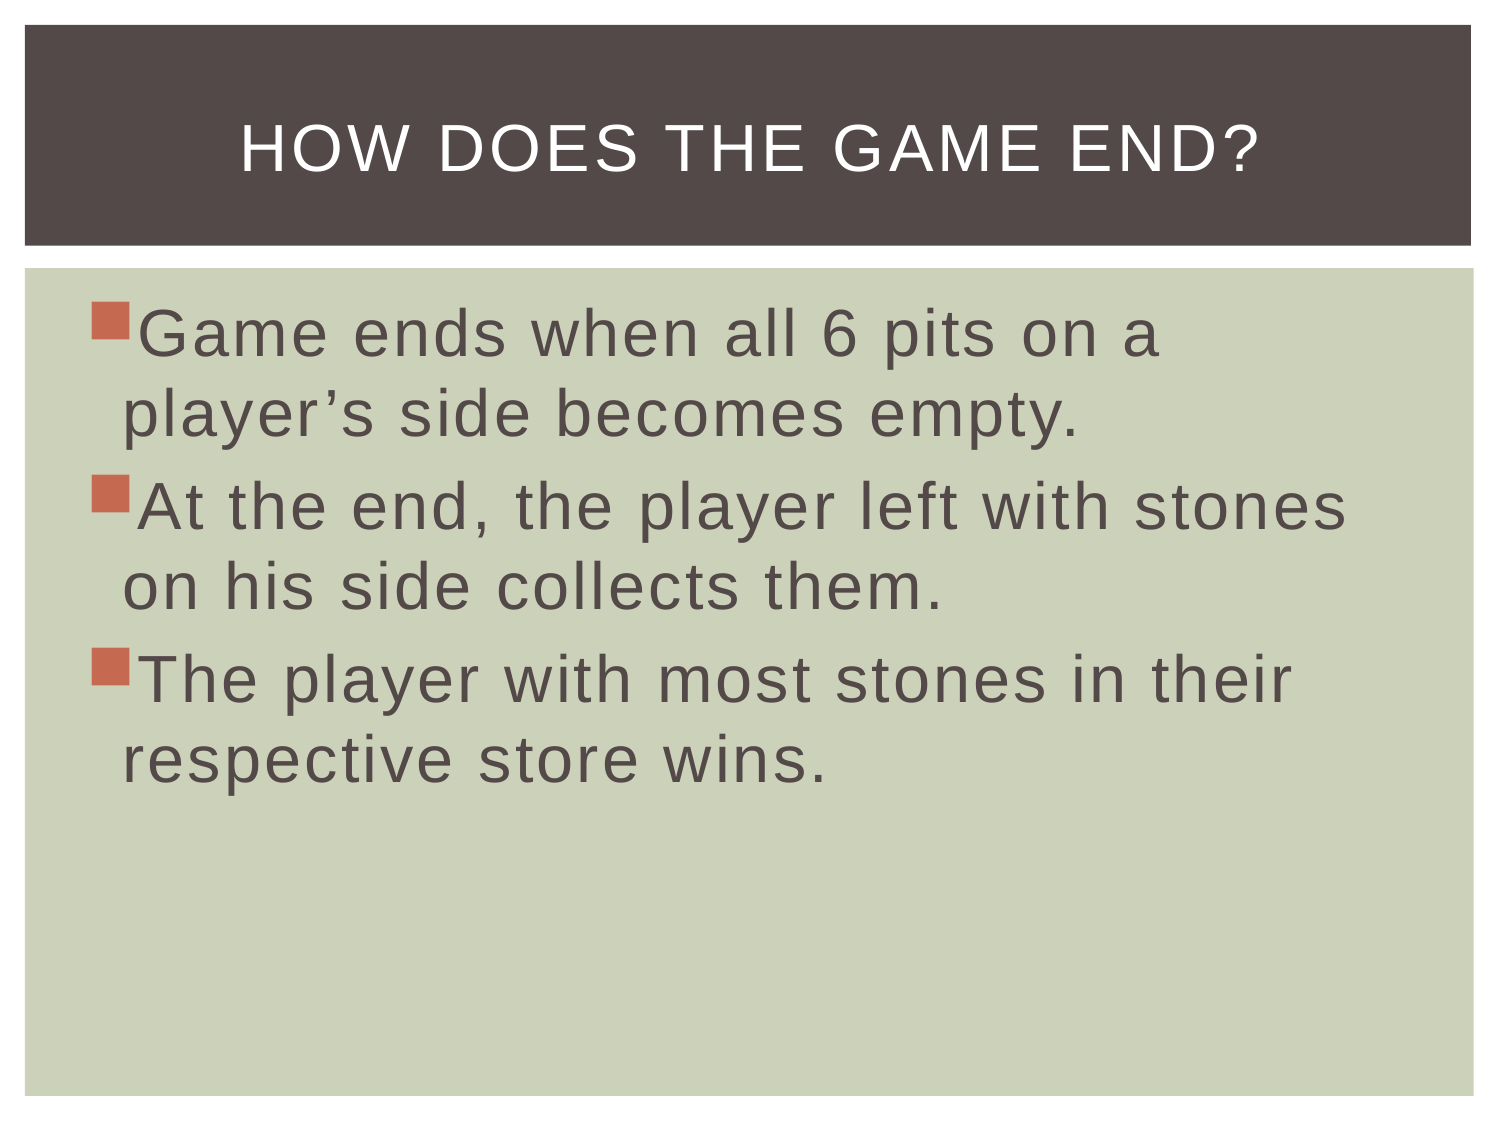

# How does the game end?
Game ends when all 6 pits on a player’s side becomes empty.
At the end, the player left with stones on his side collects them.
The player with most stones in their respective store wins.